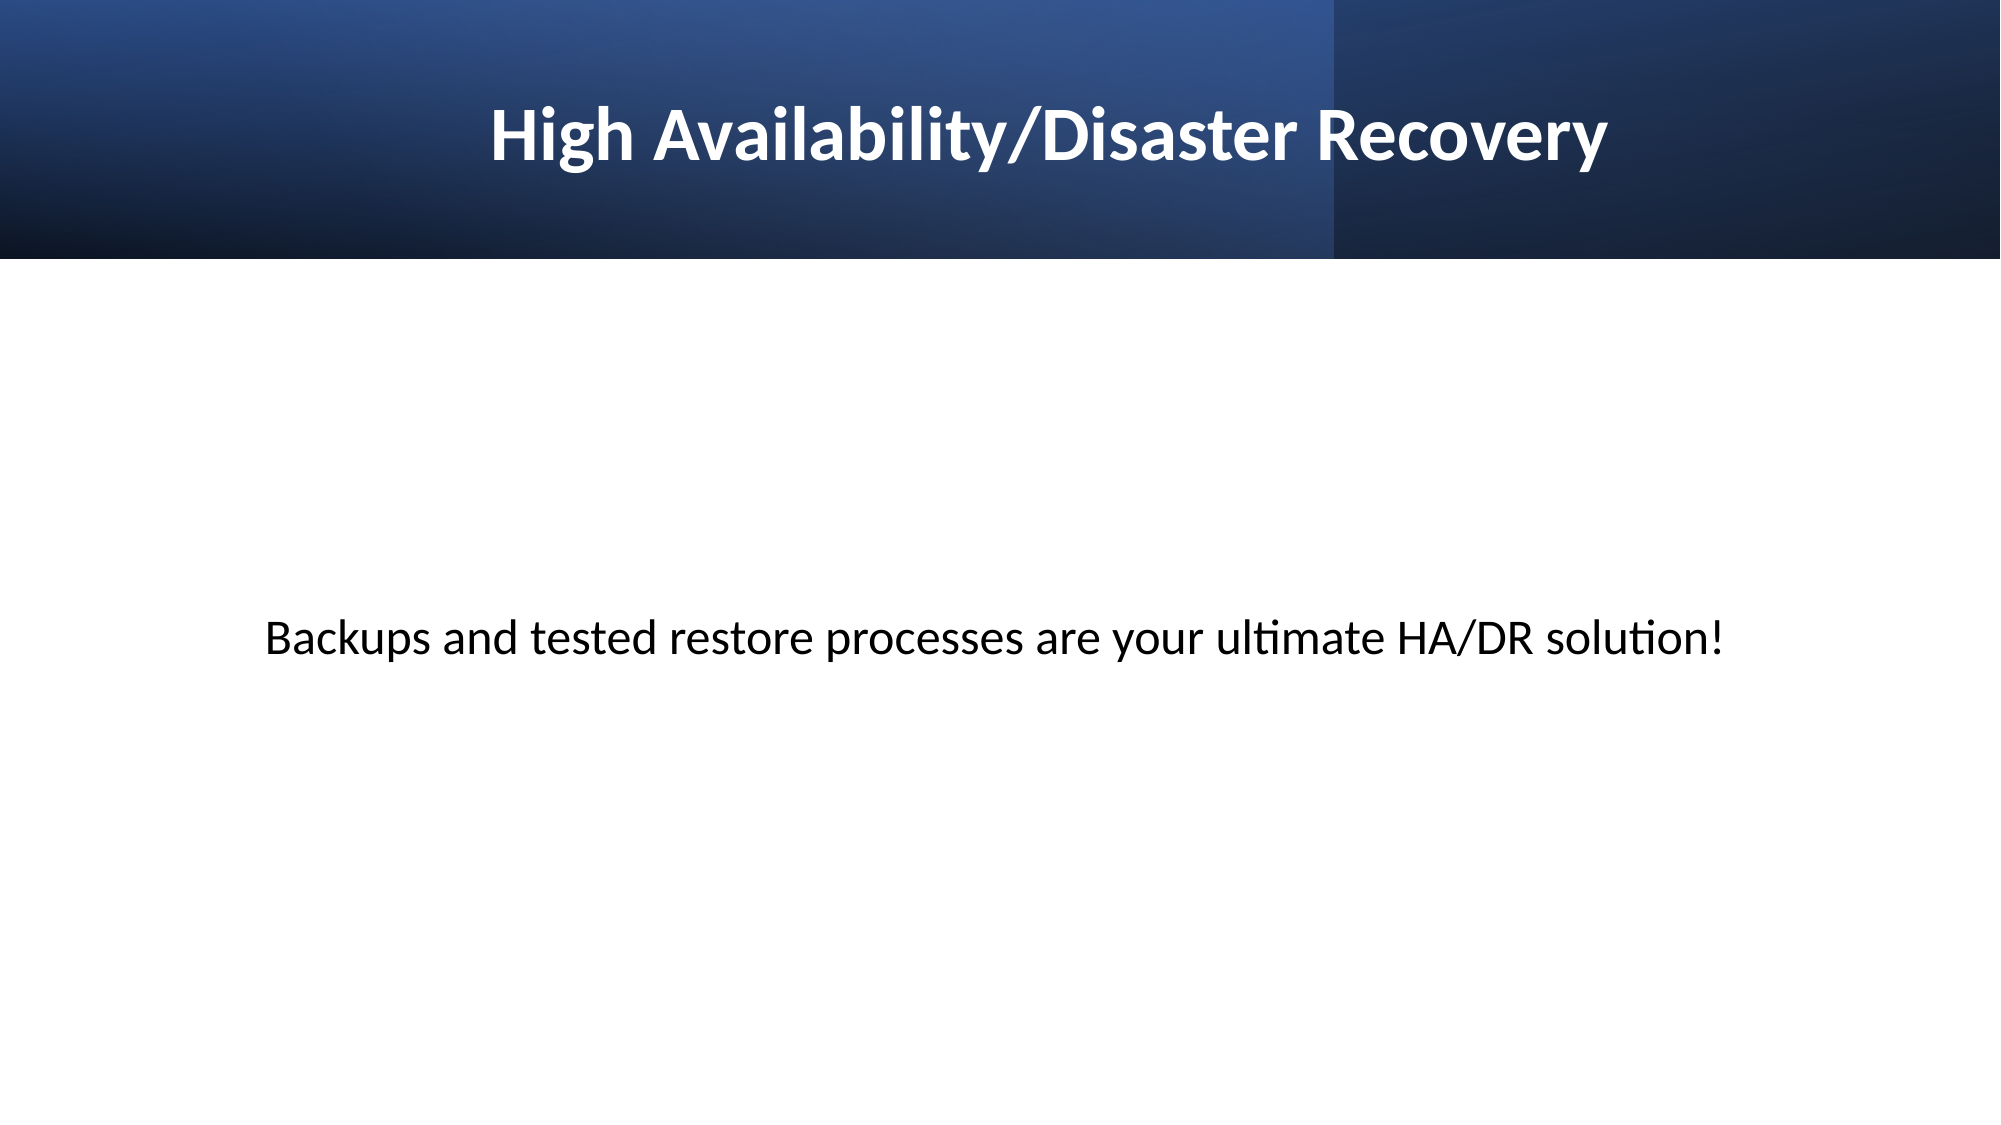

# High Availability/Disaster Recovery

Backups and tested restore processes are your ultimate HA/DR solution!